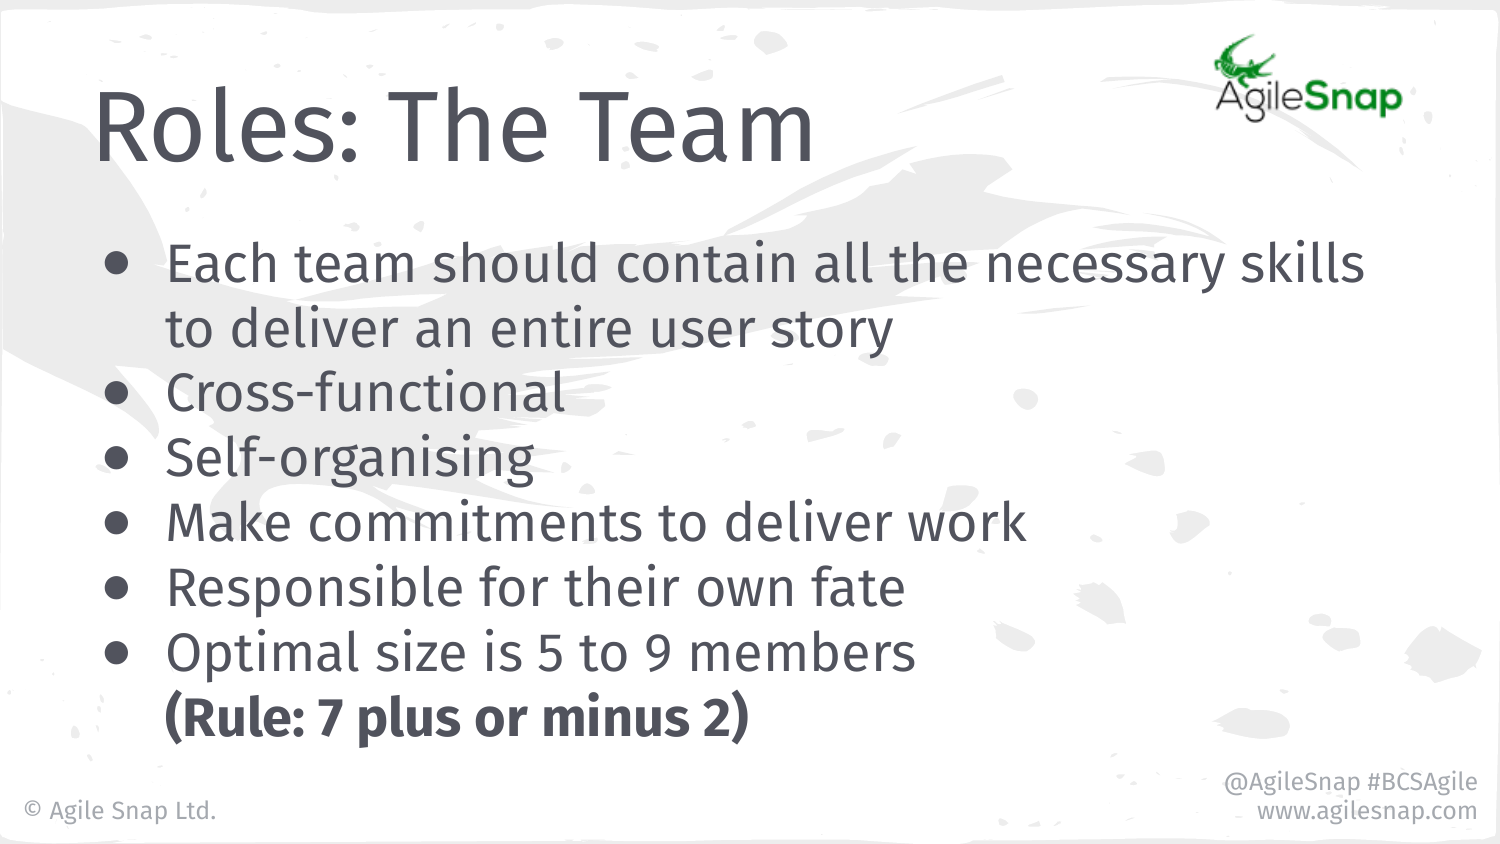

# Roles: The Team
Each team should contain all the necessary skills to deliver an entire user story
Cross-functional
Self-organising
Make commitments to deliver work
Responsible for their own fate
Optimal size is 5 to 9 members
(Rule: 7 plus or minus 2)